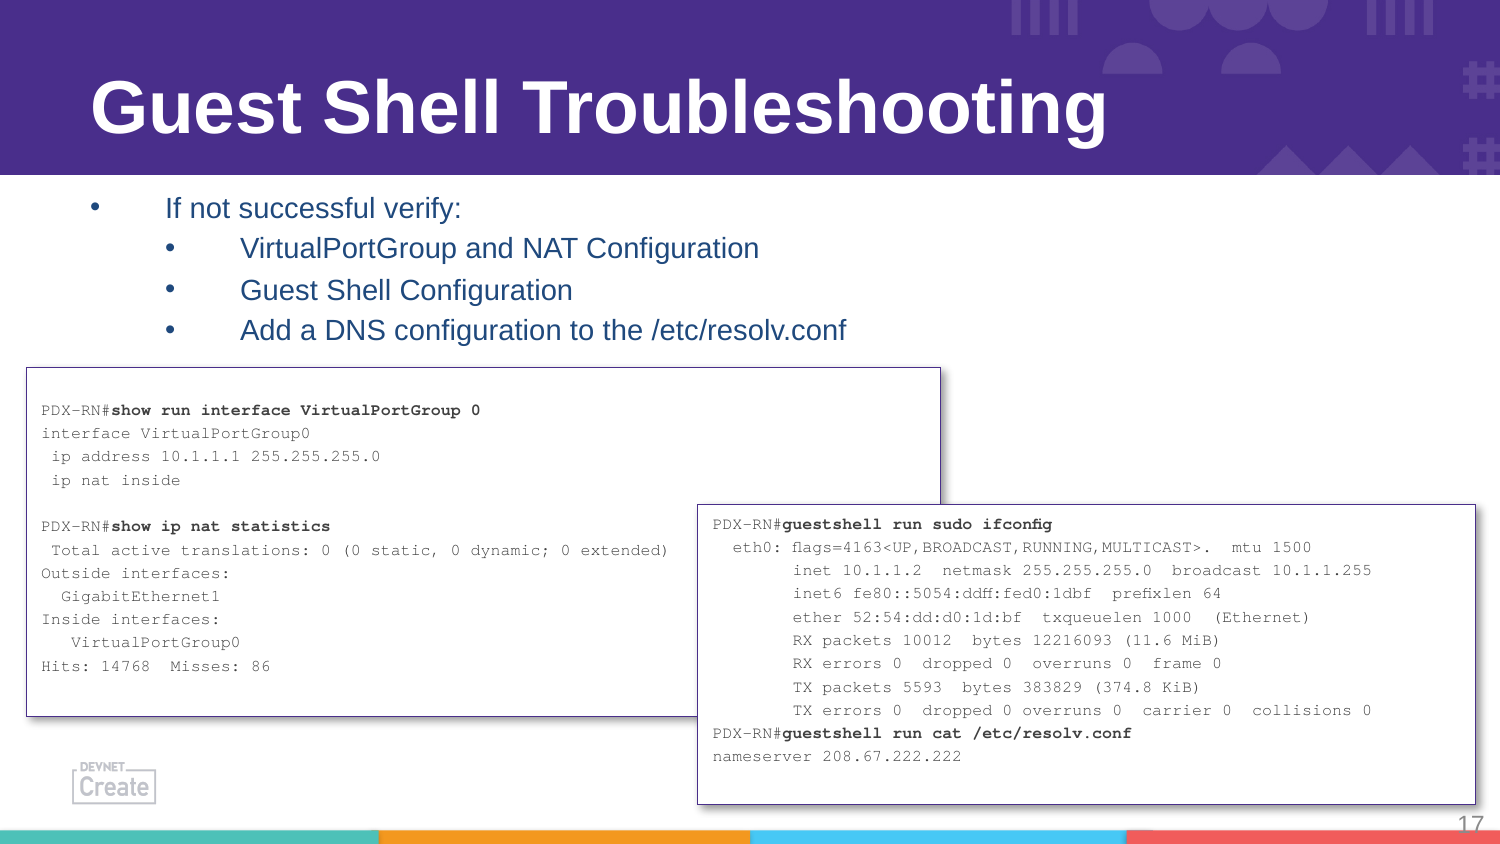

# Guest Shell Troubleshooting
If not successful verify:
VirtualPortGroup and NAT Configuration
Guest Shell Configuration
Add a DNS configuration to the /etc/resolv.conf

PDX-RN#show run interface VirtualPortGroup 0
interface VirtualPortGroup0
 ip address 10.1.1.1 255.255.255.0
 ip nat inside

PDX-RN#show ip nat statistics
 Total active translations: 0 (0 static, 0 dynamic; 0 extended)
Outside interfaces:
  GigabitEthernet1
Inside interfaces:
   VirtualPortGroup0
Hits: 14768  Misses: 86

PDX-RN#guestshell run sudo ifconfig
  eth0: flags=4163<UP,BROADCAST,RUNNING,MULTICAST>.  mtu 1500
        inet 10.1.1.2  netmask 255.255.255.0  broadcast 10.1.1.255
        inet6 fe80::5054:ddff:fed0:1dbf  prefixlen 64
        ether 52:54:dd:d0:1d:bf  txqueuelen 1000  (Ethernet)
        RX packets 10012  bytes 12216093 (11.6 MiB)
        RX errors 0  dropped 0  overruns 0  frame 0
        TX packets 5593  bytes 383829 (374.8 KiB)
        TX errors 0  dropped 0 overruns 0  carrier 0  collisions 0
PDX-RN#guestshell run cat /etc/resolv.conf
nameserver 208.67.222.222
17